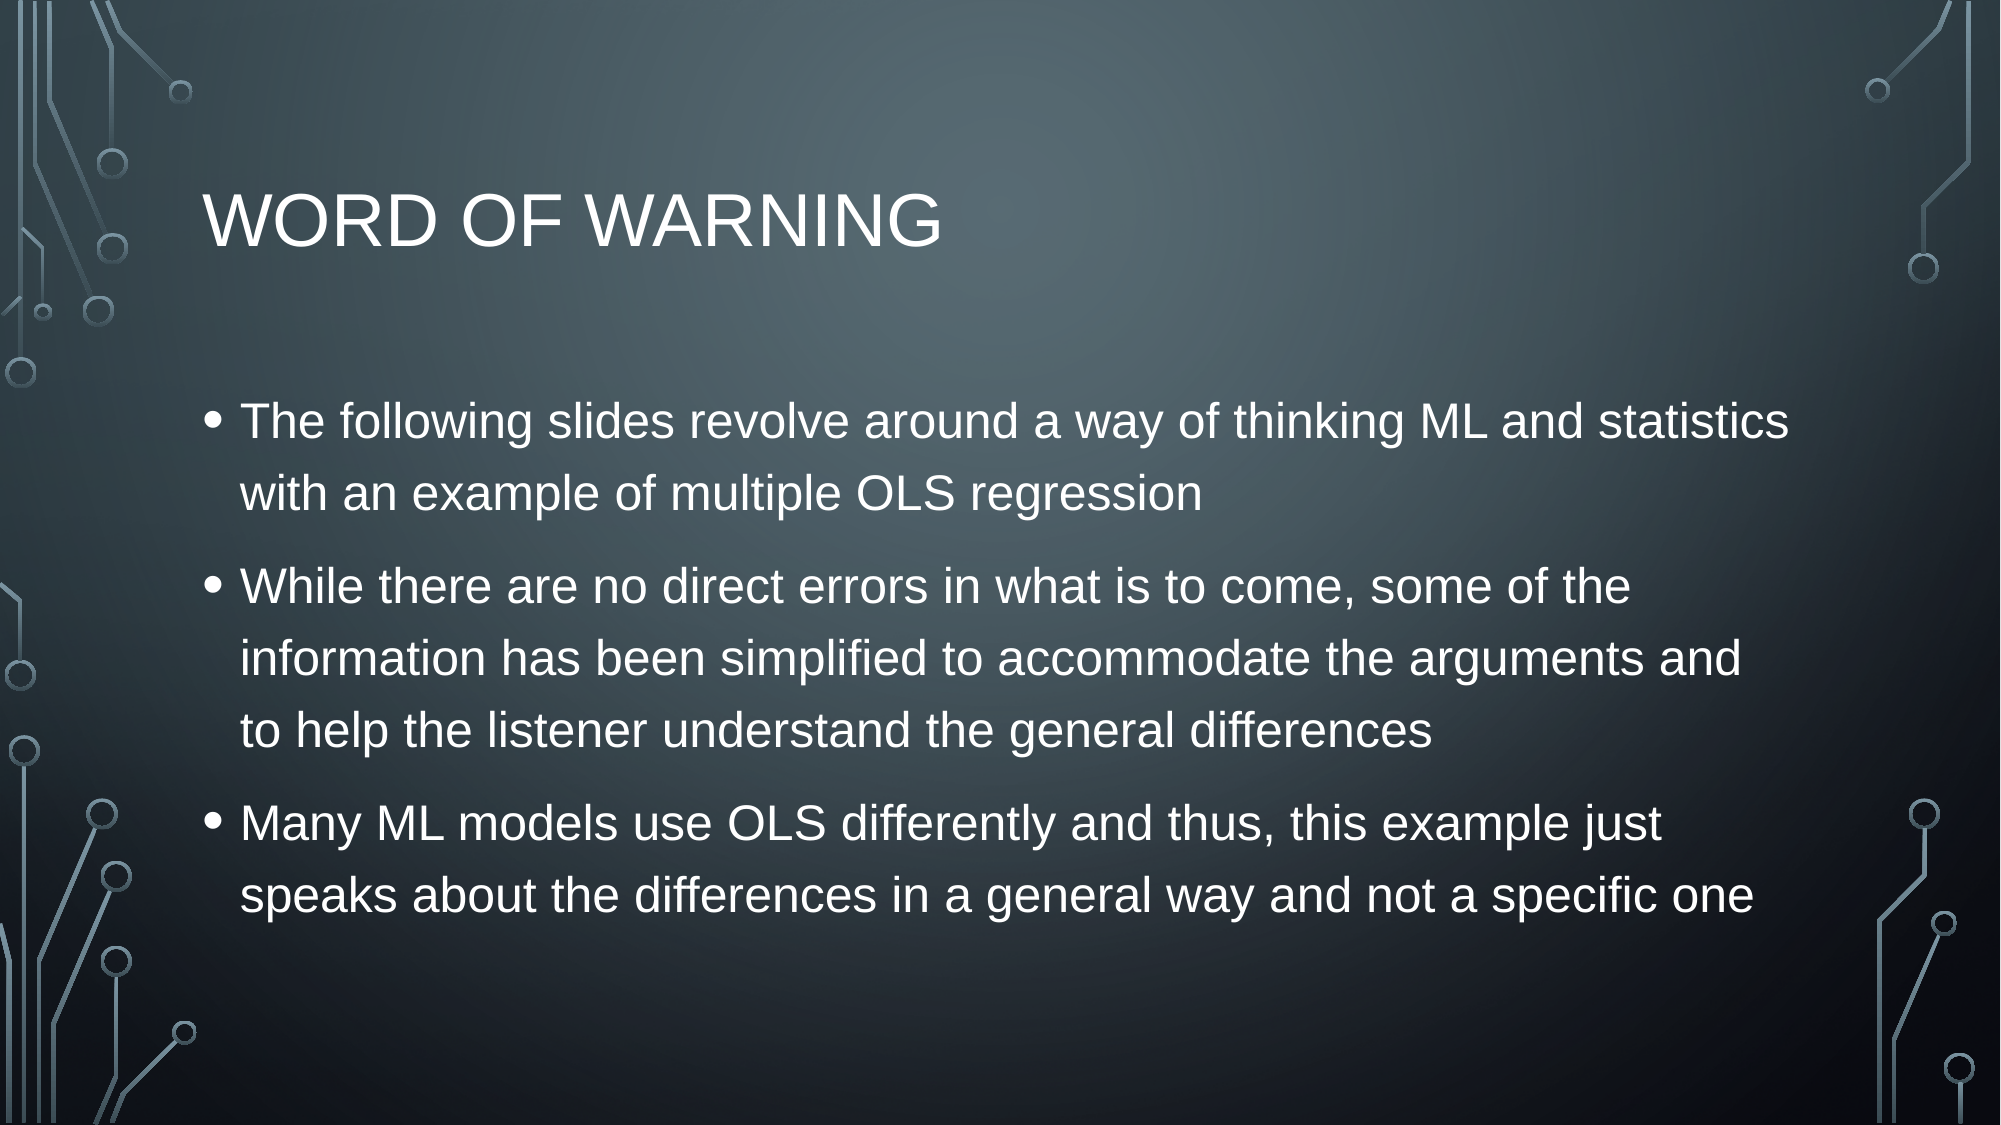

# Word of warning
The following slides revolve around a way of thinking ML and statistics with an example of multiple OLS regression
While there are no direct errors in what is to come, some of the information has been simplified to accommodate the arguments and to help the listener understand the general differences
Many ML models use OLS differently and thus, this example just speaks about the differences in a general way and not a specific one